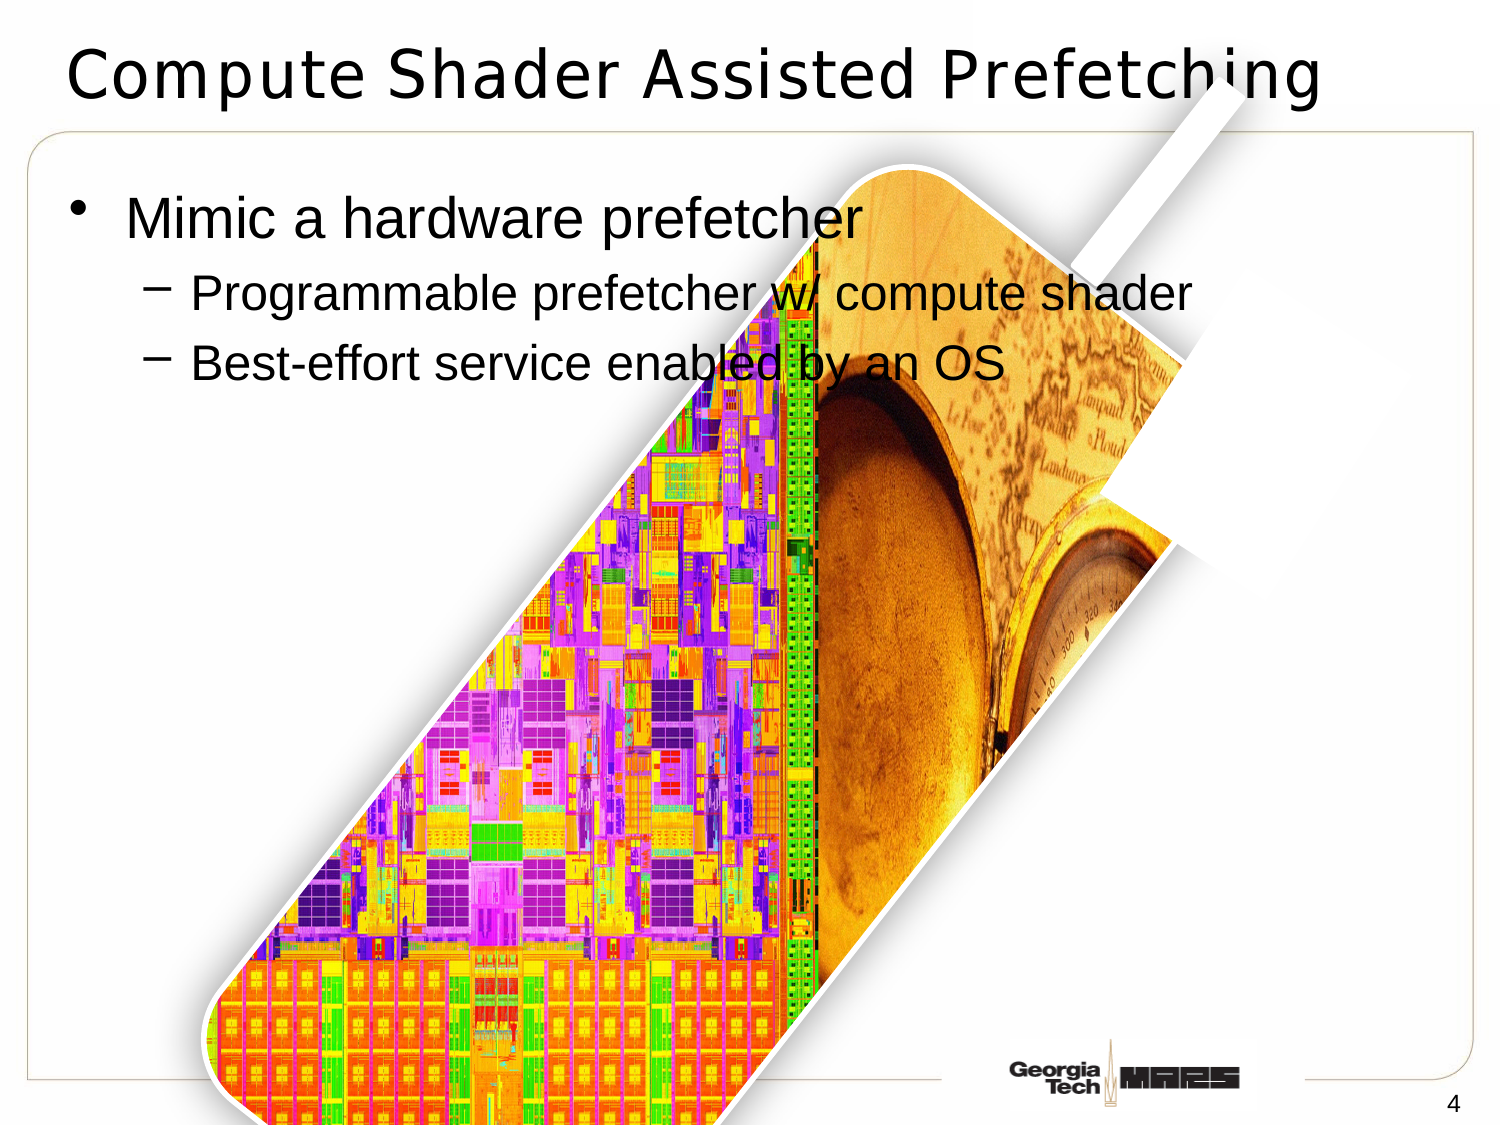

# Compute Shader Assisted Prefetching
Mimic a hardware prefetcher
Programmable prefetcher w/ compute shader
Best-effort service enabled by an OS